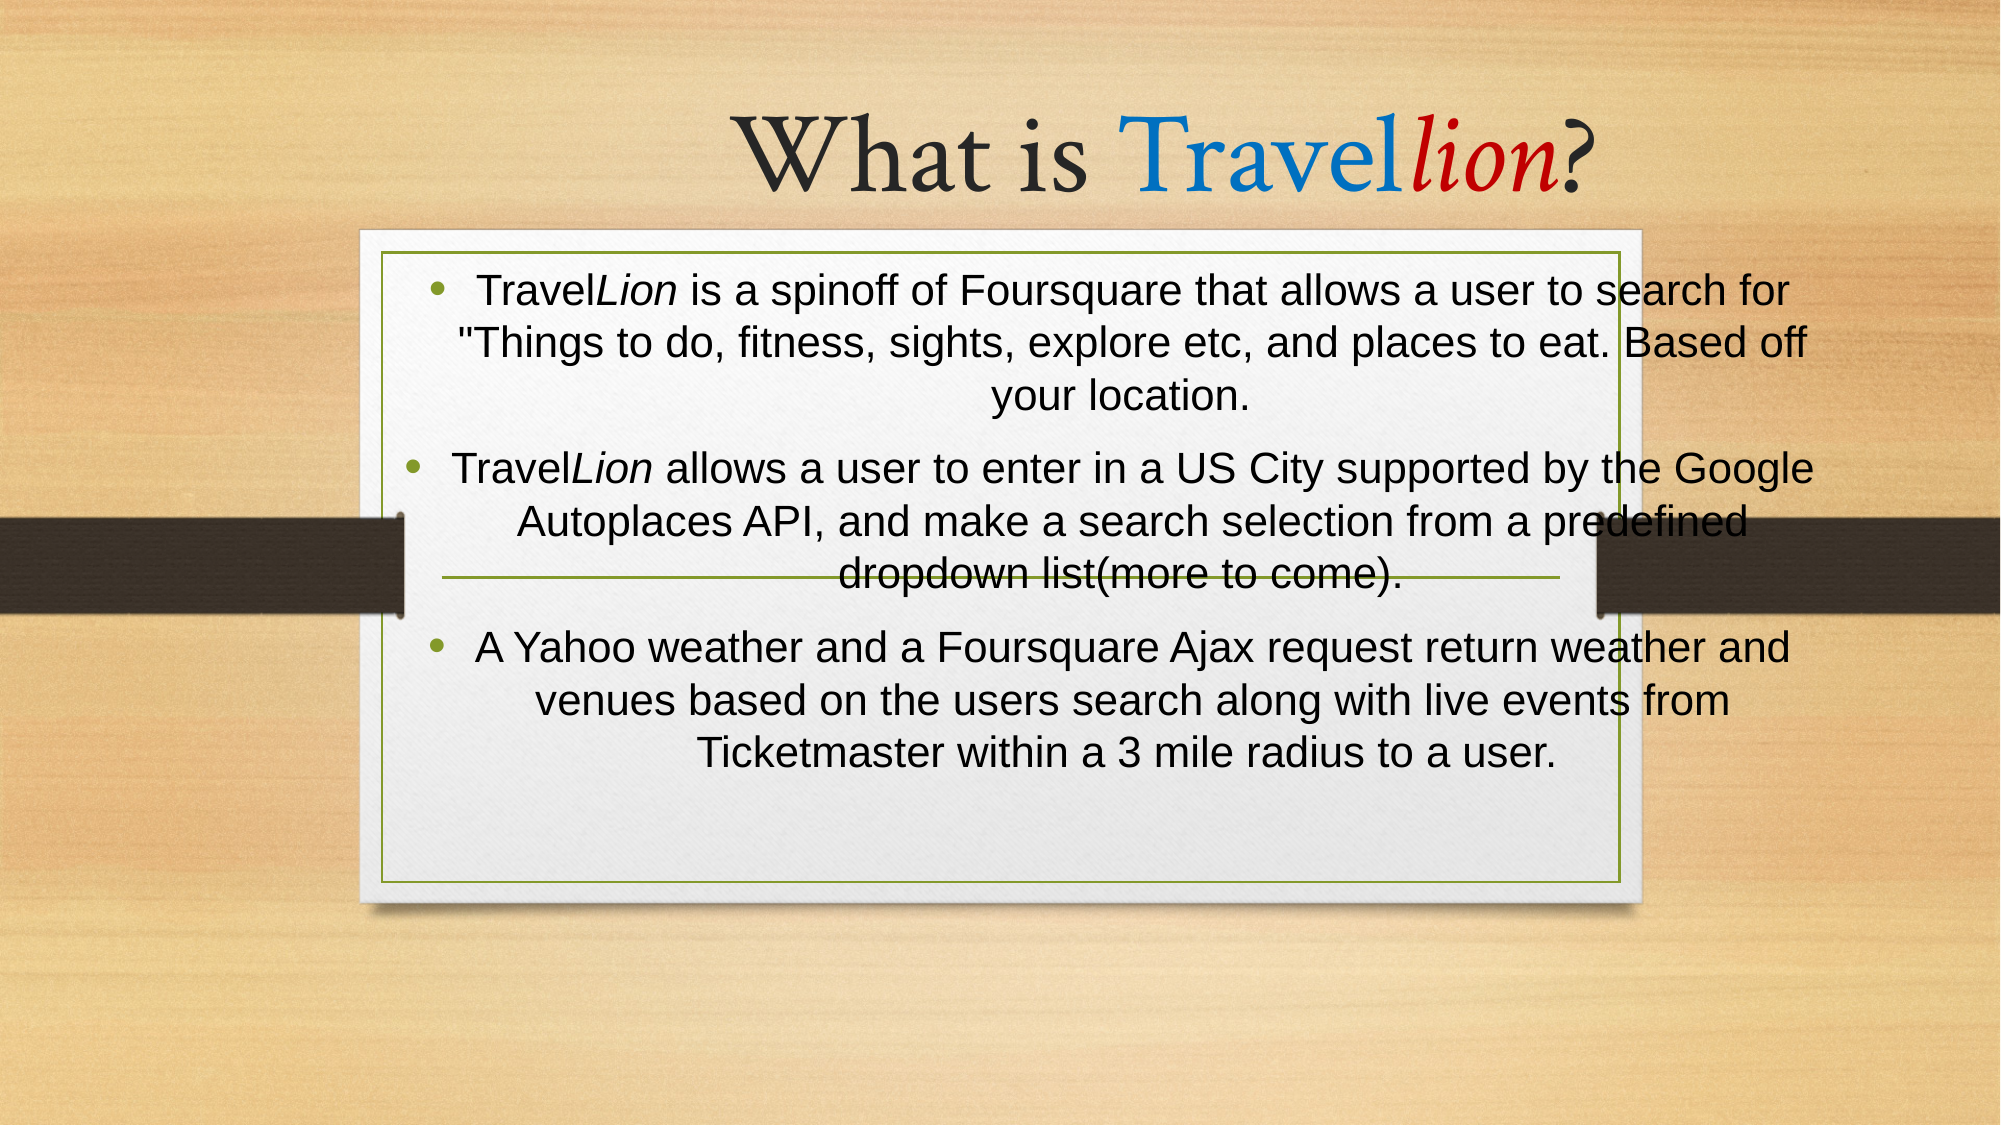

# What is Travellion?
TravelLion is a spinoff of Foursquare that allows a user to search for "Things to do, fitness, sights, explore etc, and places to eat. Based off your location.
TravelLion allows a user to enter in a US City supported by the Google Autoplaces API, and make a search selection from a predefined dropdown list(more to come).
A Yahoo weather and a Foursquare Ajax request return weather and venues based on the users search along with live events from Ticketmaster within a 3 mile radius to a user.